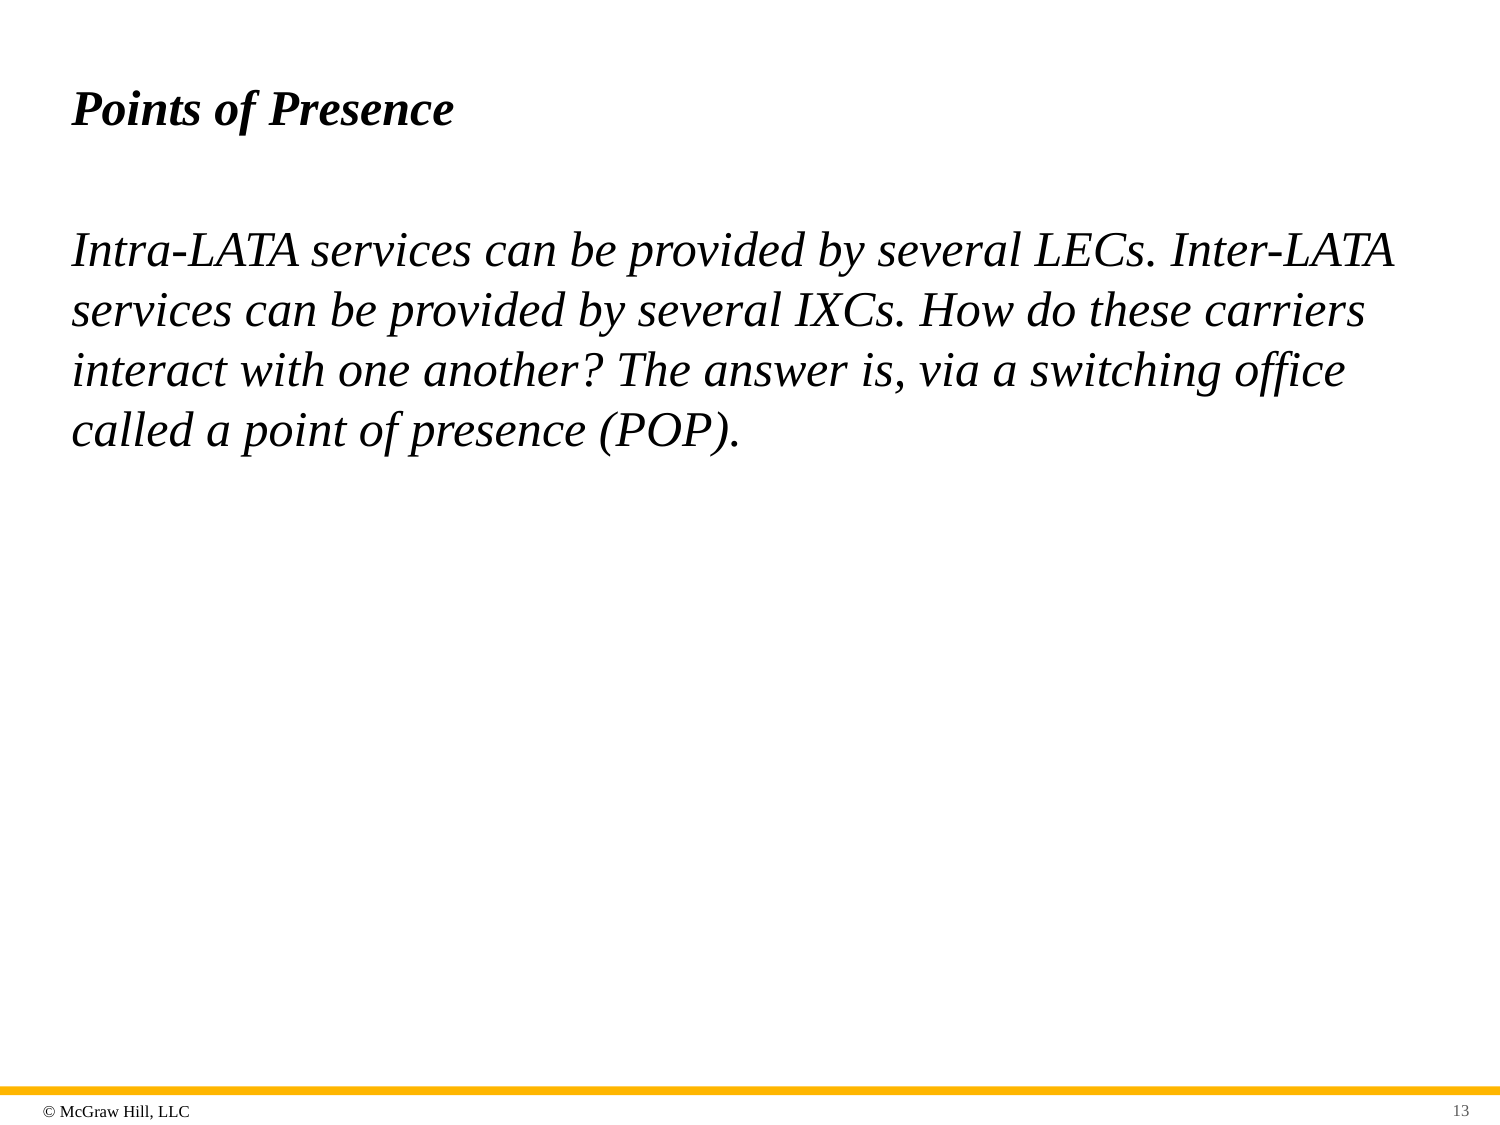

# Points of Presence
Intra-LATA services can be provided by several LECs. Inter-LATA services can be provided by several IXCs. How do these carriers interact with one another? The answer is, via a switching office called a point of presence (POP).
13